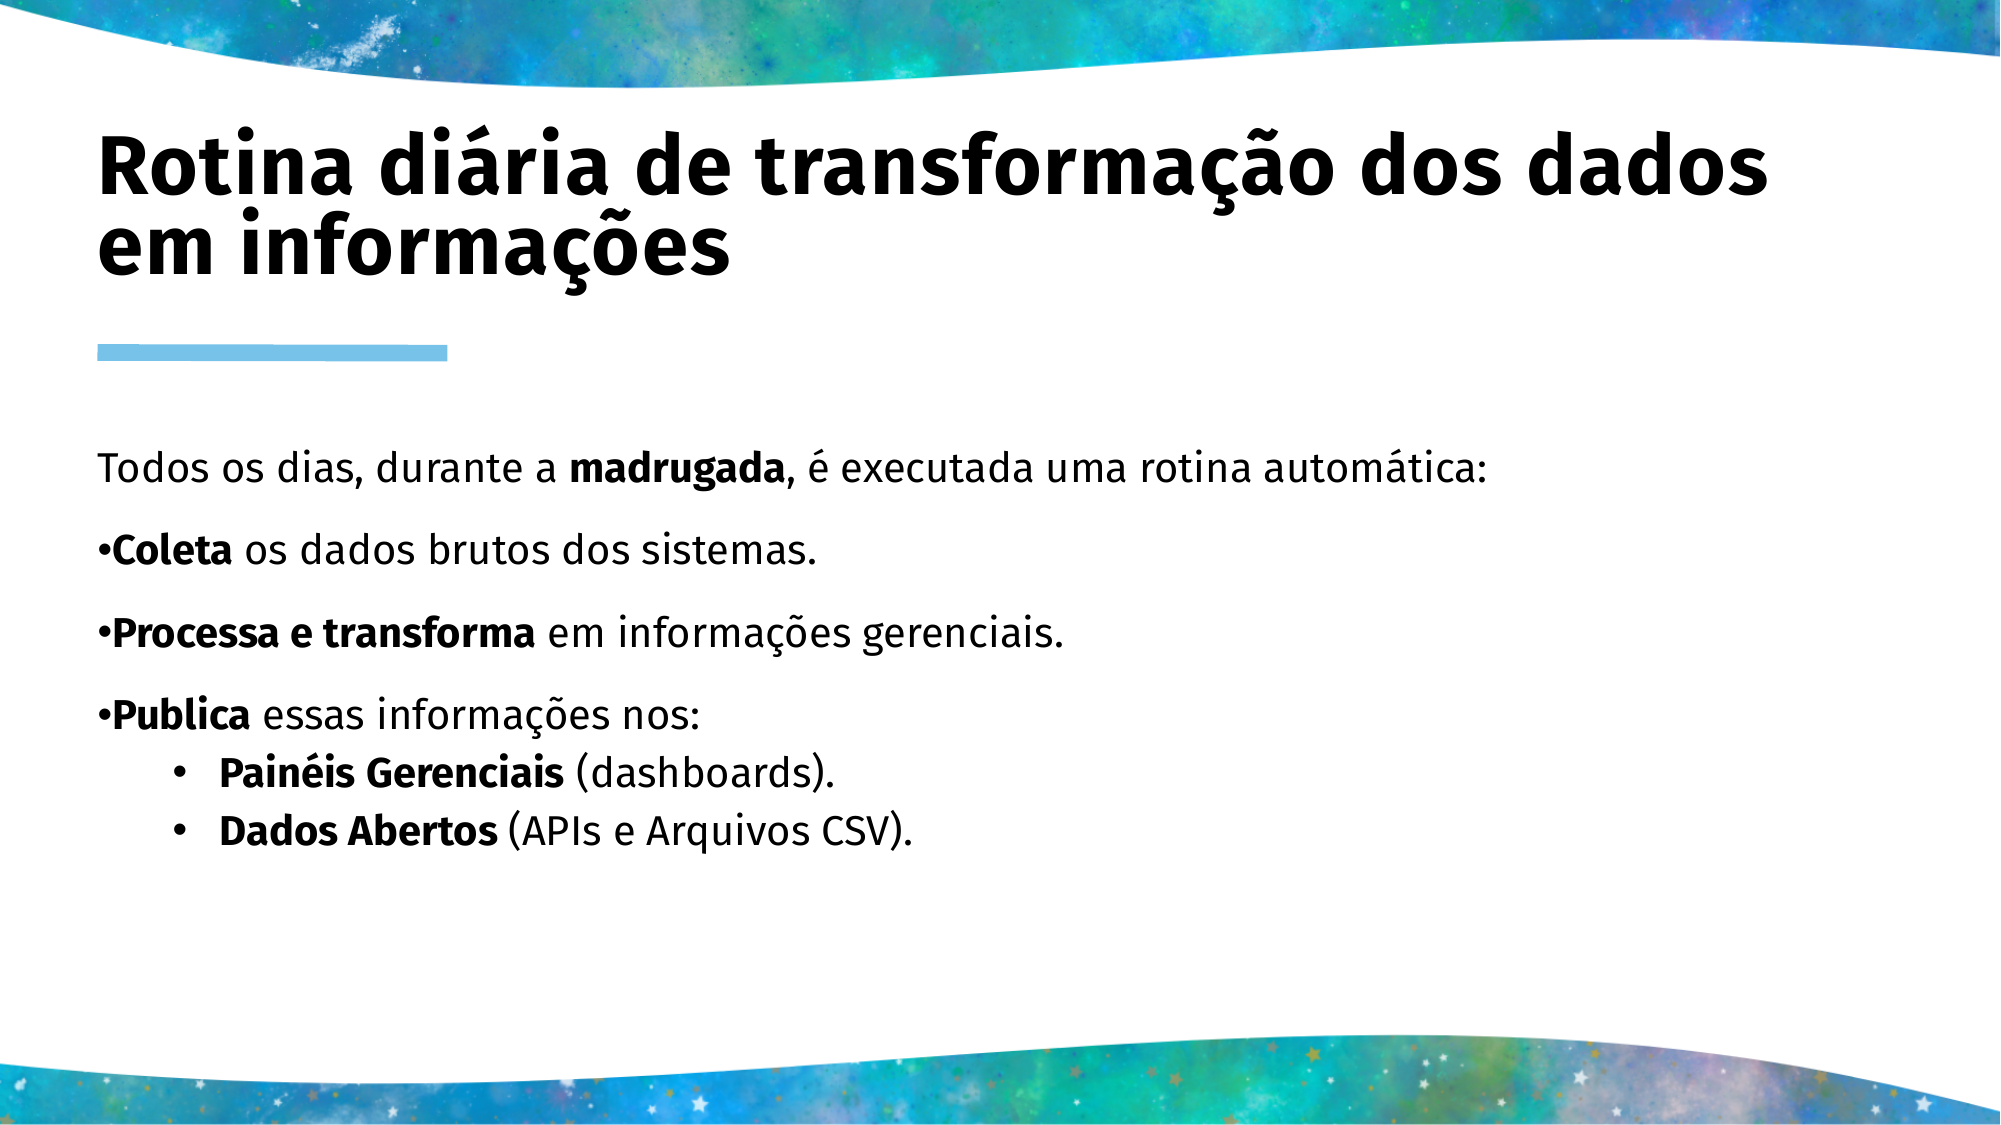

# Rotina diária de transformação dos dados em informações
Todos os dias, durante a madrugada, é executada uma rotina automática:
Coleta os dados brutos dos sistemas.
Processa e transforma em informações gerenciais.
Publica essas informações nos:
Painéis Gerenciais (dashboards).
Dados Abertos (APIs e Arquivos CSV).